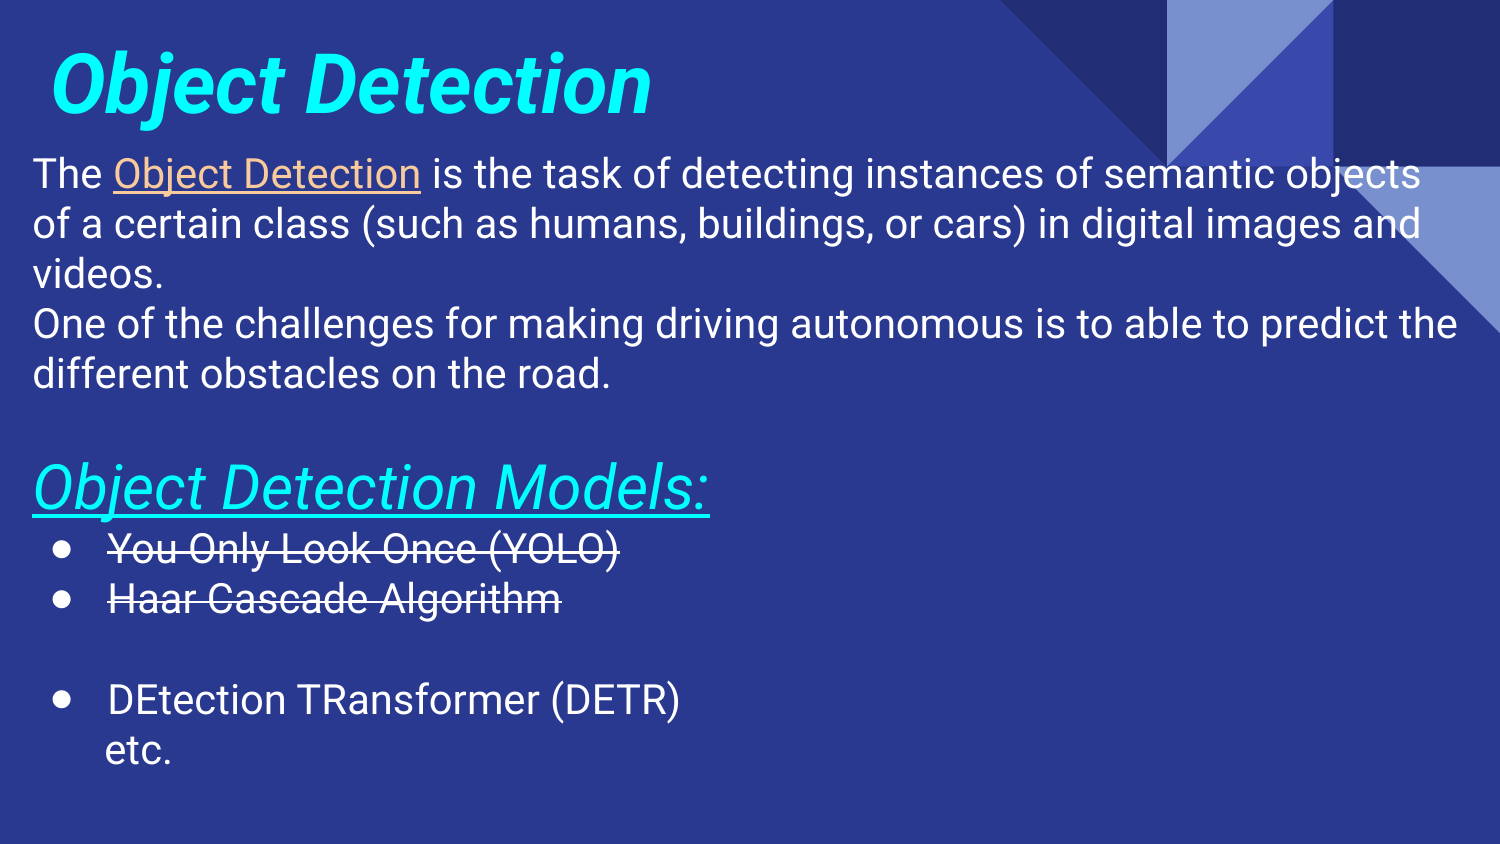

# Object Detection
The Object Detection is the task of detecting instances of semantic objects of a certain class (such as humans, buildings, or cars) in digital images and videos.
One of the challenges for making driving autonomous is to able to predict the different obstacles on the road.

Object Detection Models:
You Only Look Once (YOLO)
Haar Cascade Algorithm

DEtection TRansformer (DETR)
       etc.